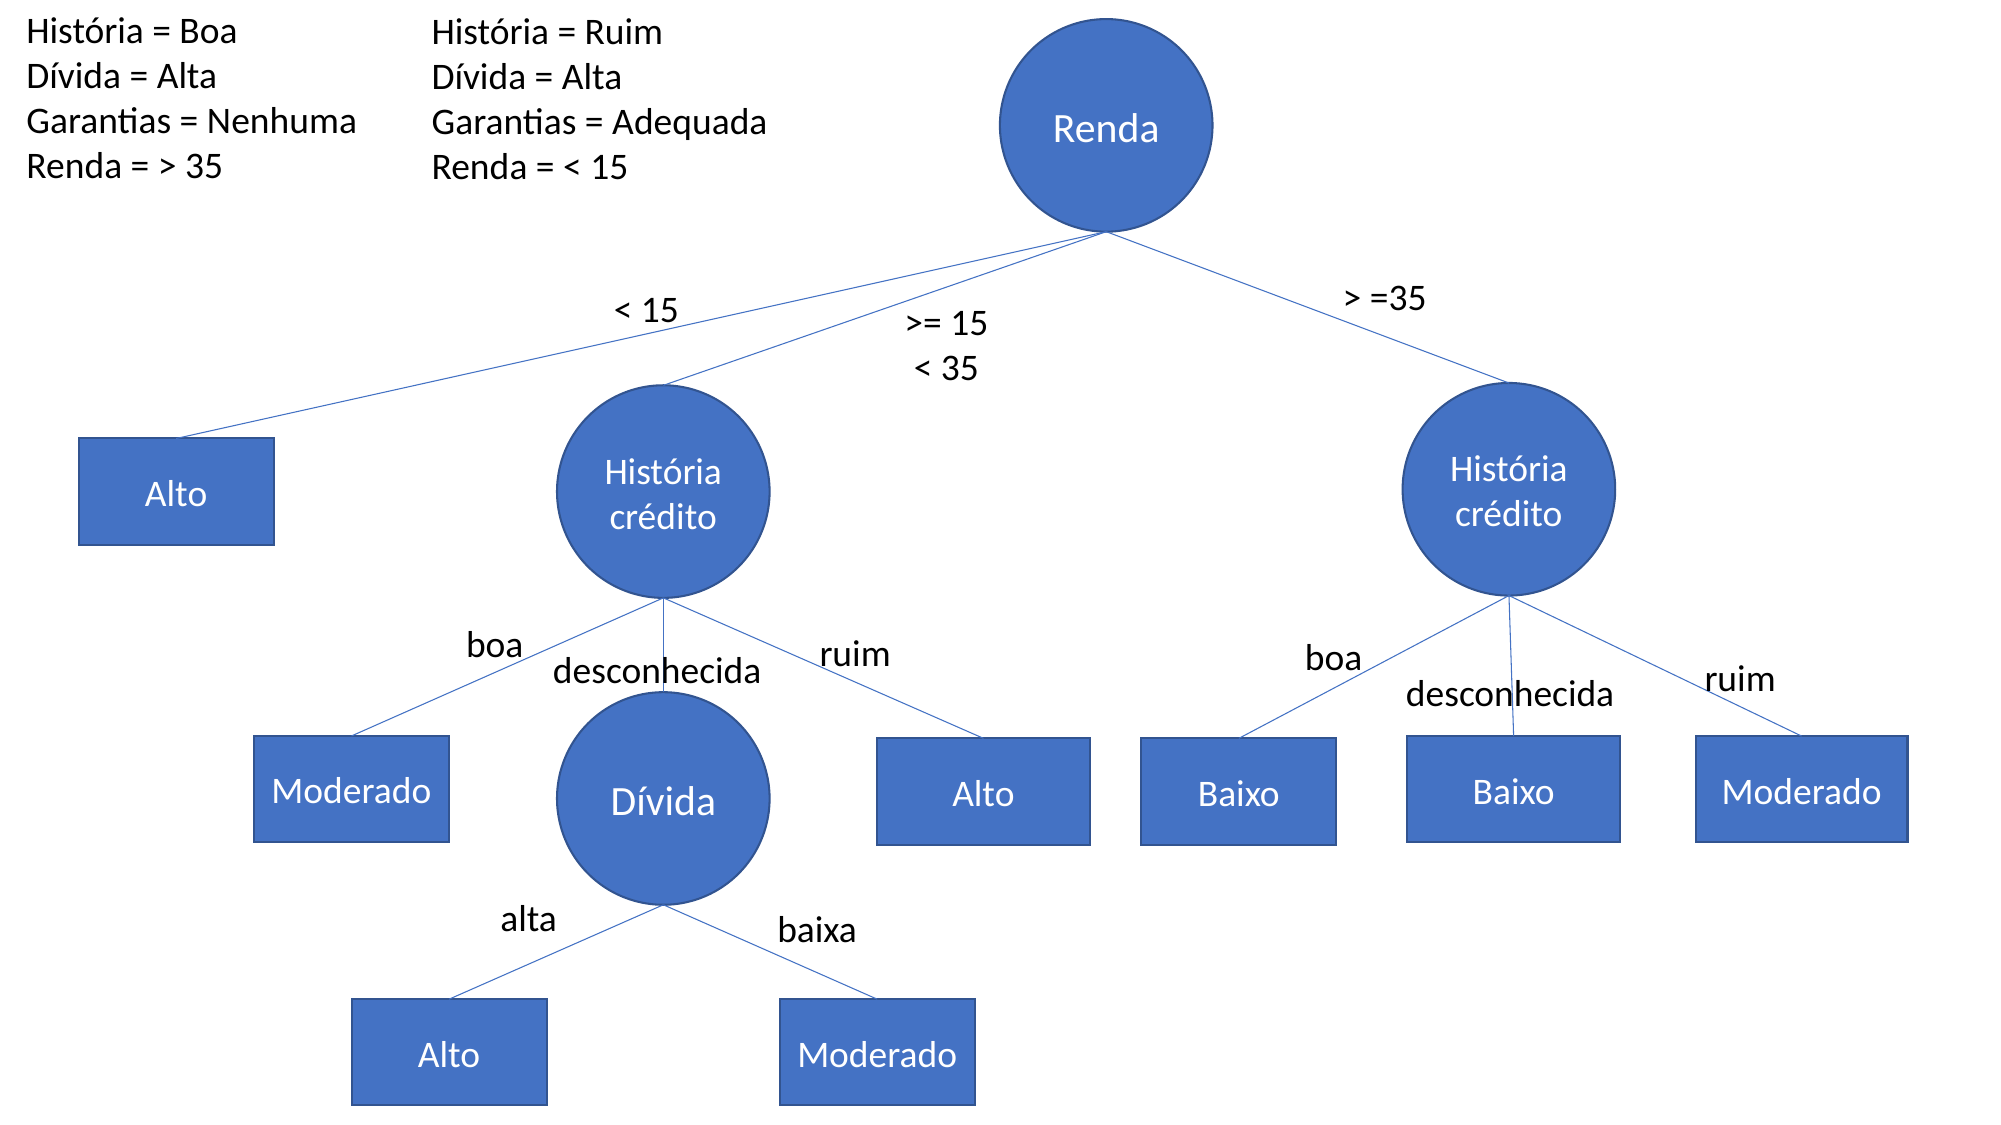

História = Ruim
Dívida = Alta
Garantias = Adequada
Renda = < 15
História = Boa
Dívida = Alta
Garantias = Nenhuma
Renda = > 35
Renda
> =35
< 15
>= 15
< 35
História crédito
História crédito
Alto
boa
ruim
boa
desconhecida
ruim
desconhecida
Dívida
Moderado
Baixo
Moderado
Alto
Baixo
alta
baixa
Alto
Moderado